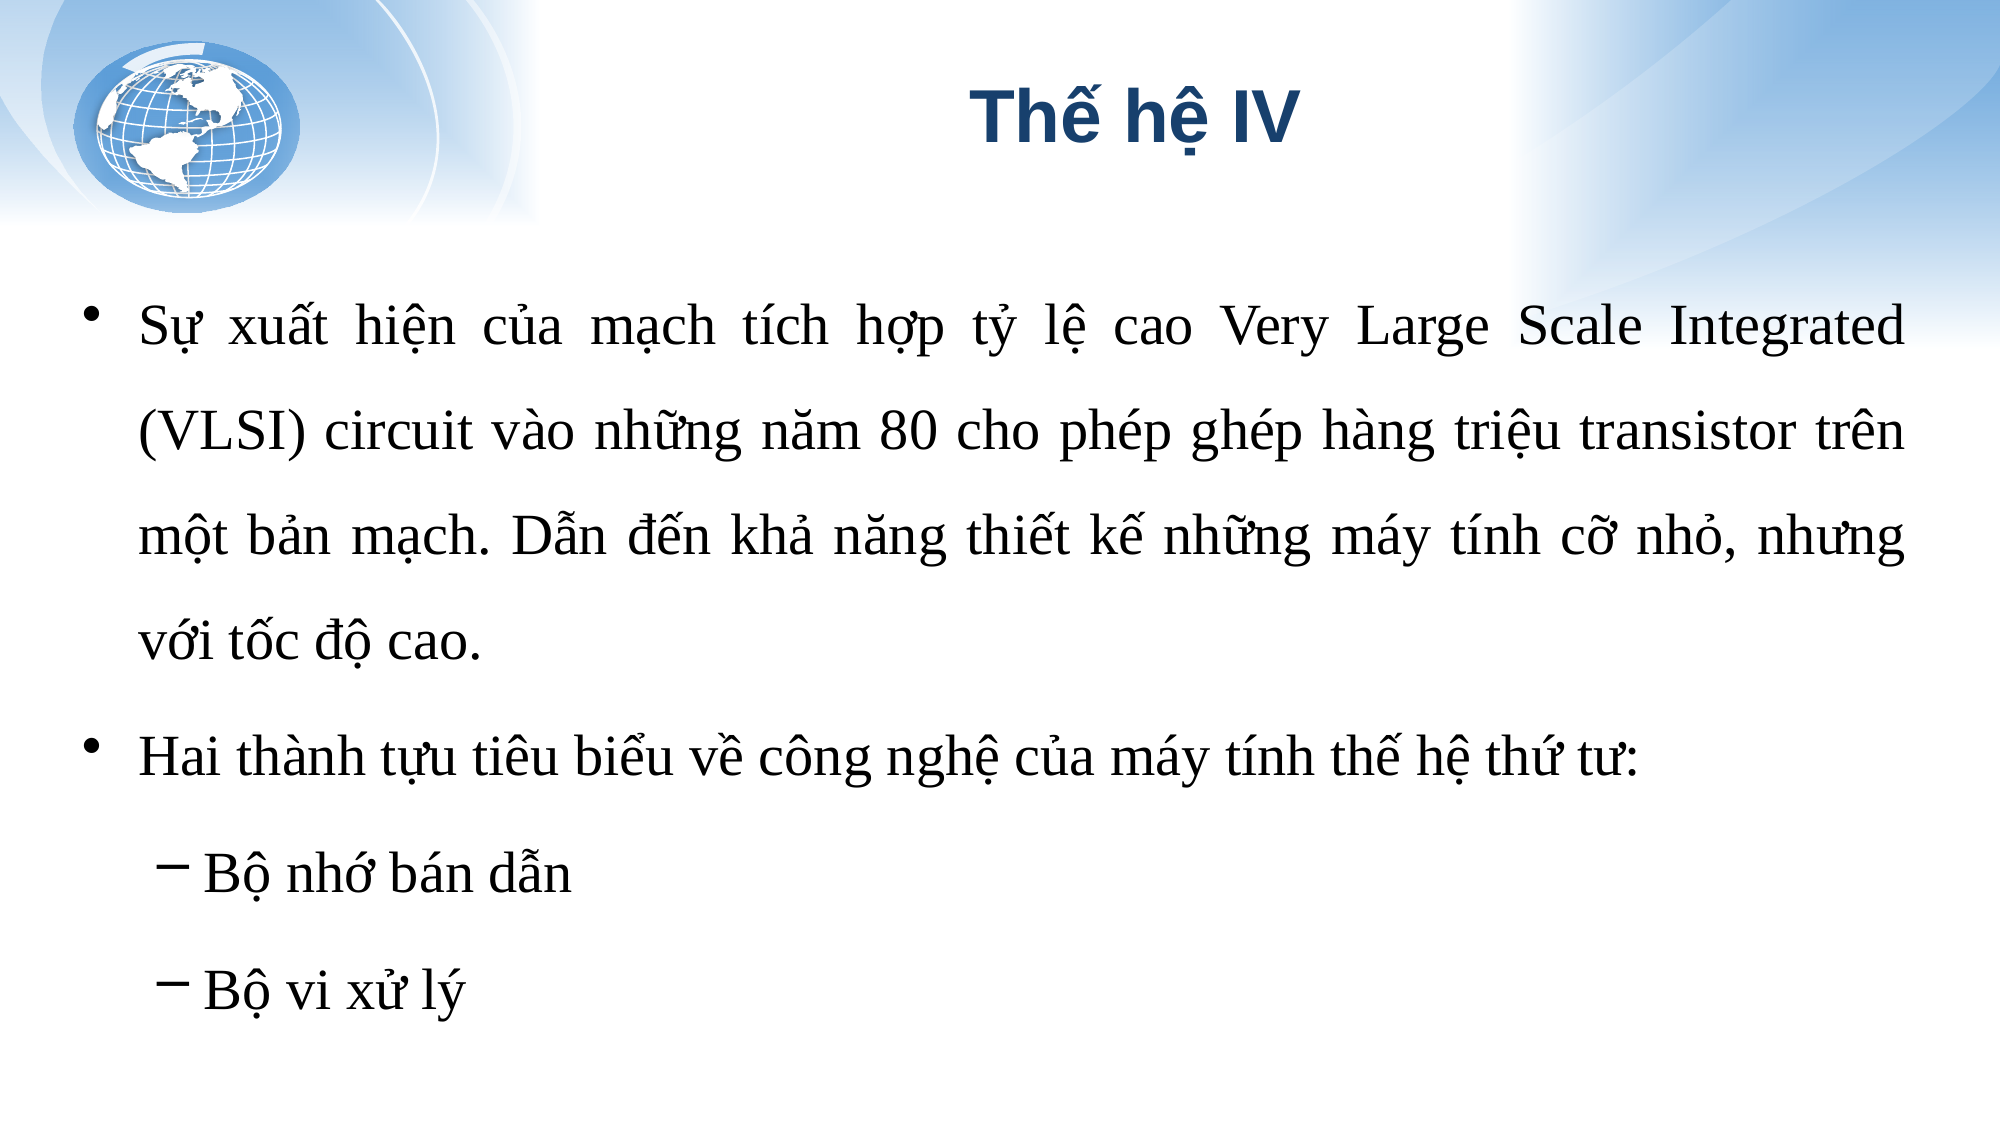

# Thế hệ IV
Sự xuất hiện của mạch tích hợp tỷ lệ cao Very Large Scale Integrated (VLSI) circuit vào những năm 80 cho phép ghép hàng triệu transistor trên một bản mạch. Dẫn đến khả năng thiết kế những máy tính cỡ nhỏ, nhưng với tốc độ cao.
Hai thành tựu tiêu biểu về công nghệ của máy tính thế hệ thứ tư:
Bộ nhớ bán dẫn
Bộ vi xử lý